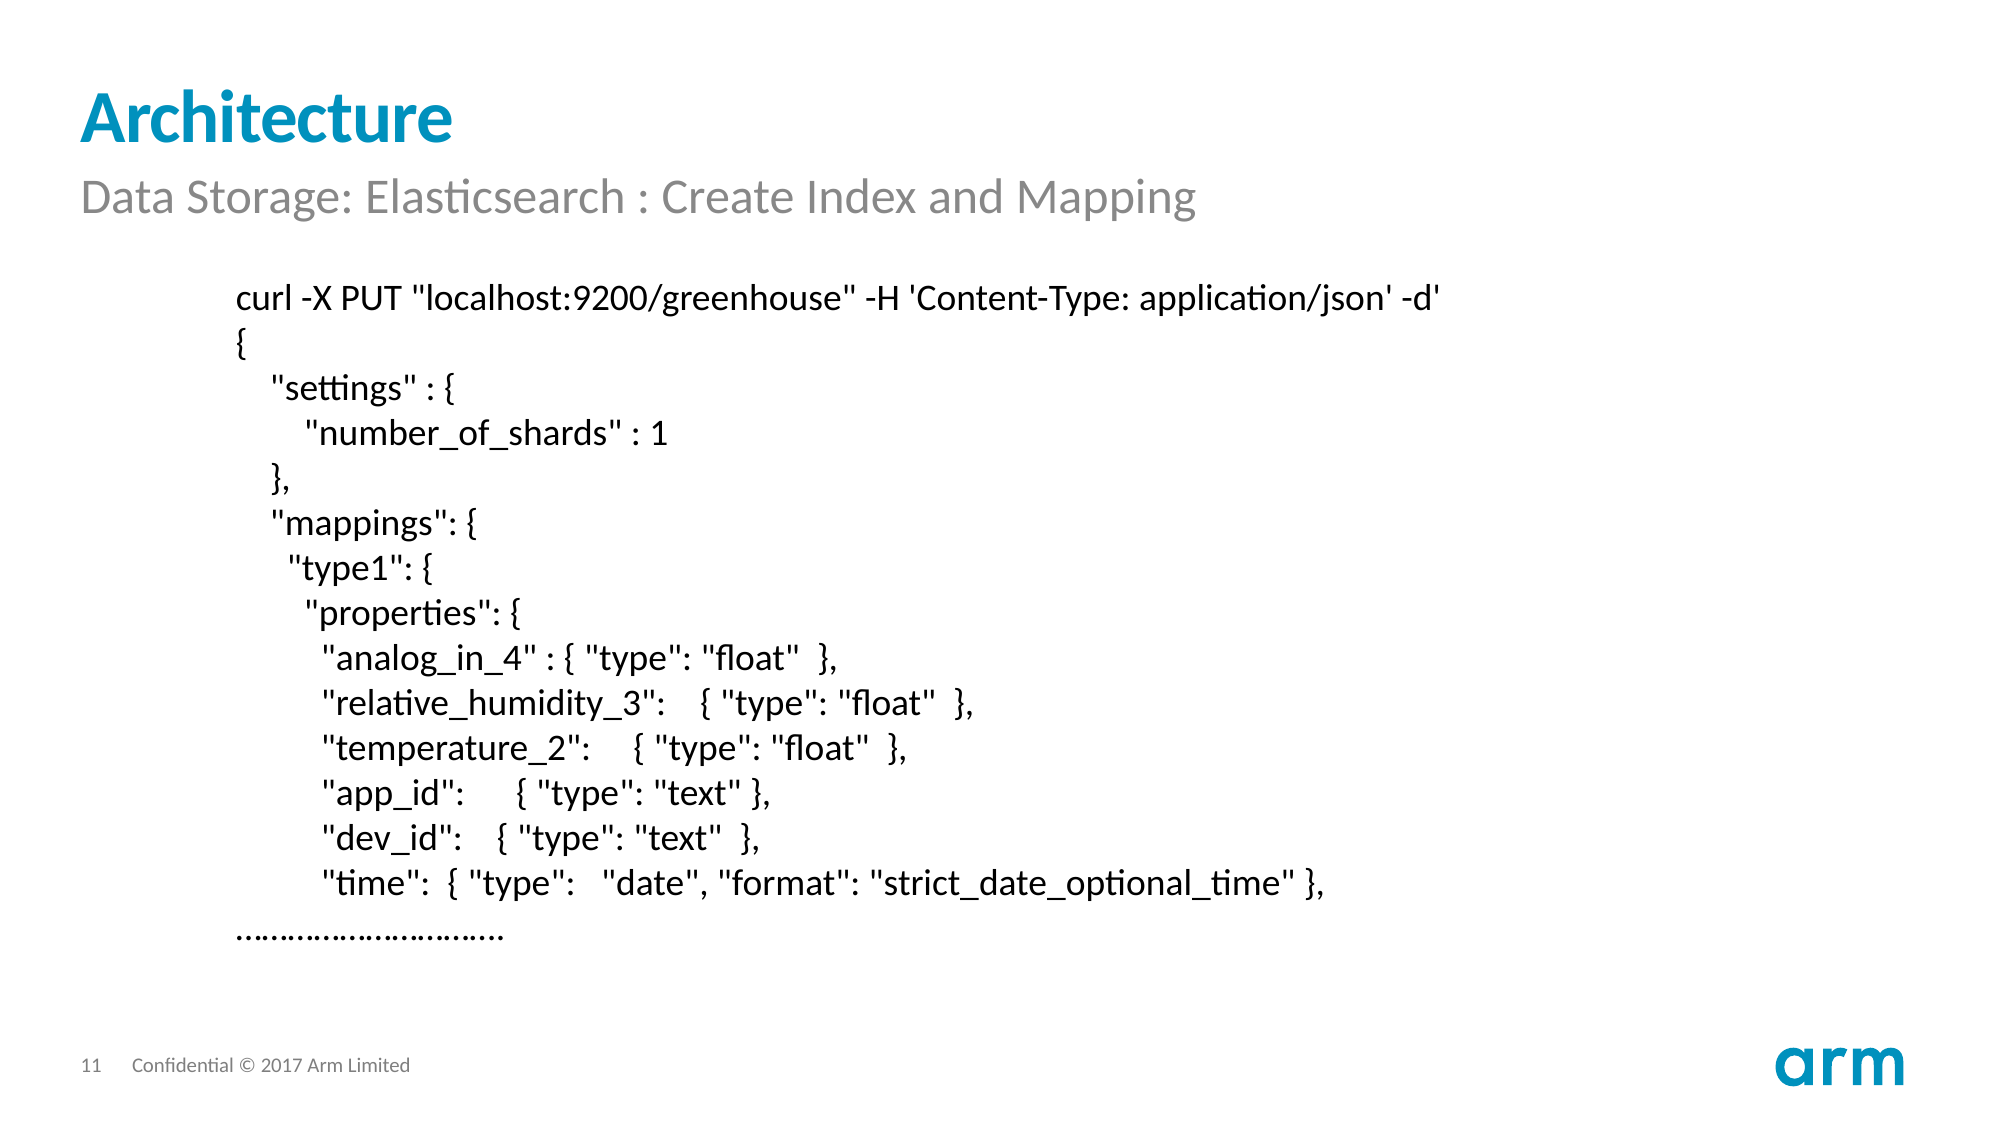

# Architecture
Data Storage: Elasticsearch : Create Index and Mapping

curl -X PUT "localhost:9200/greenhouse" -H 'Content-Type: application/json' -d'
{
    "settings" : {
        "number_of_shards" : 1
    },
    "mappings": {
      "type1": {
        "properties": {
          "analog_in_4" : { "type": "float"  },
          "relative_humidity_3":    { "type": "float"  },
          "temperature_2":     { "type": "float"  },
          "app_id":      { "type": "text" },
          "dev_id":    { "type": "text"  },
          "time":  { "type":   "date", "format": "strict_date_optional_time" },
………………………….